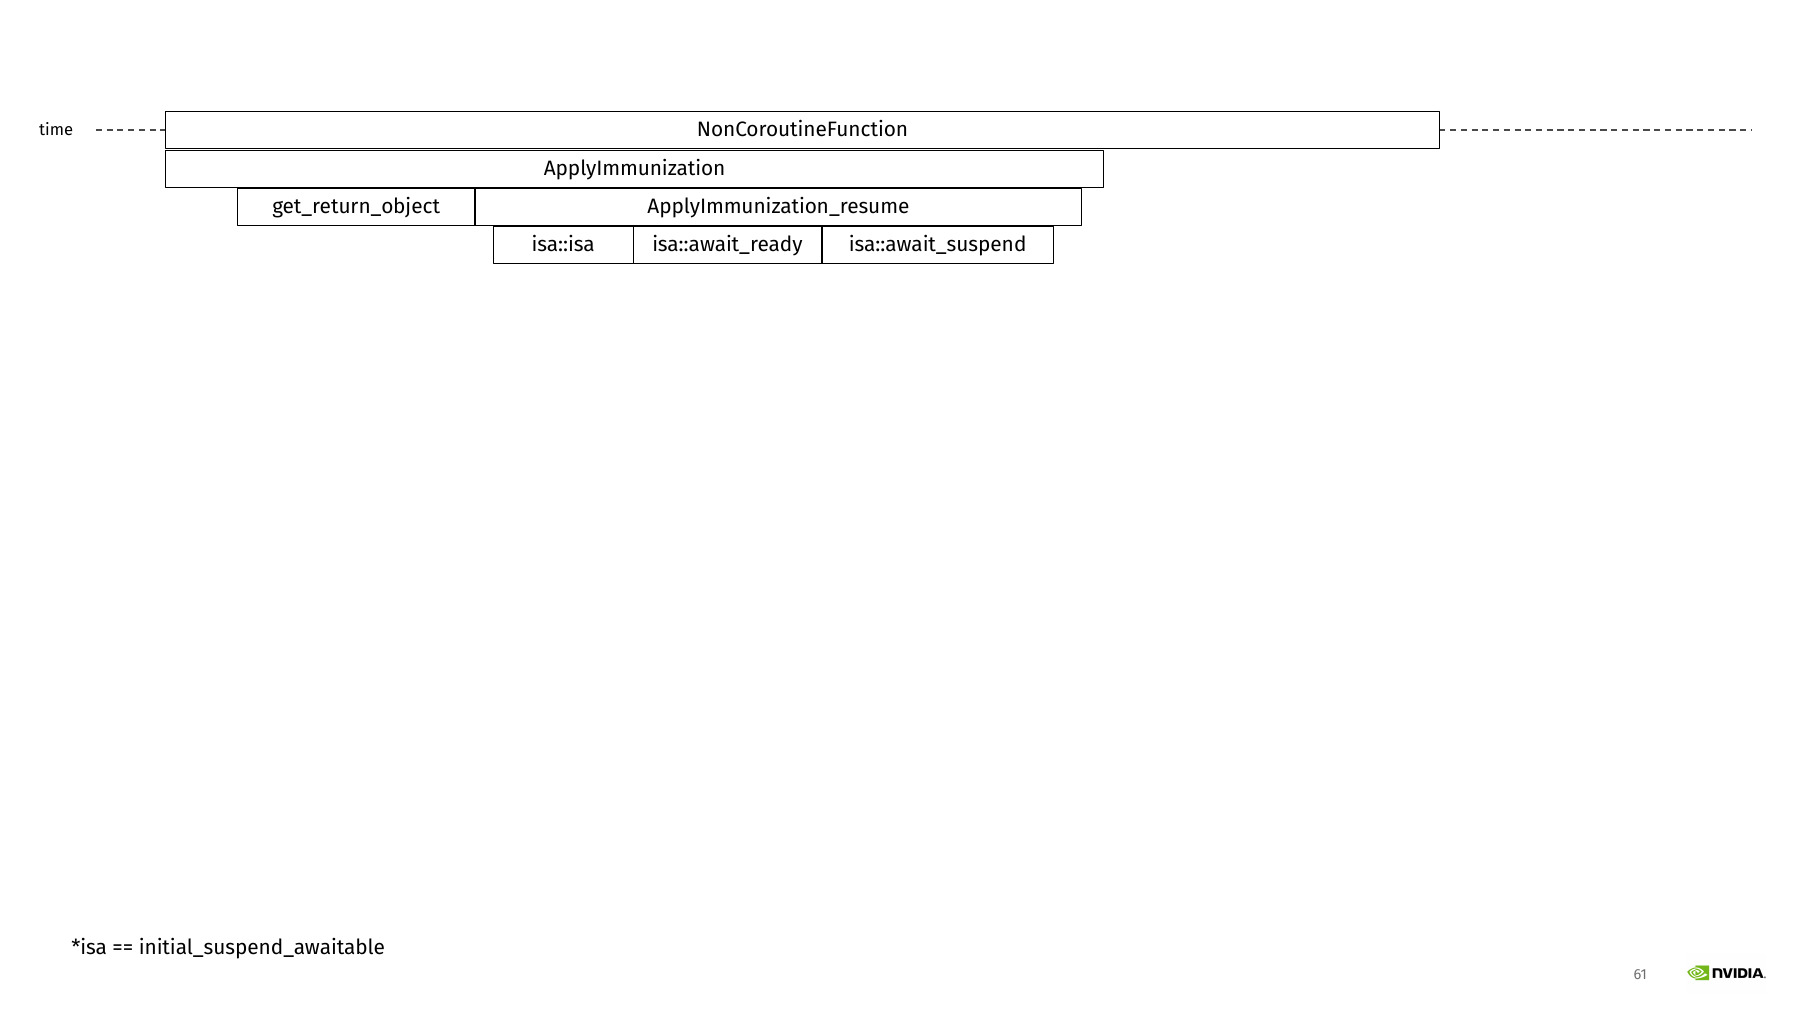

NonCoroutineFunction
time
ApplyImmunization
get_return_object
ApplyImmunization_resume
isa::isa
isa::await_ready
isa::await_suspend
*isa == initial_suspend_awaitable